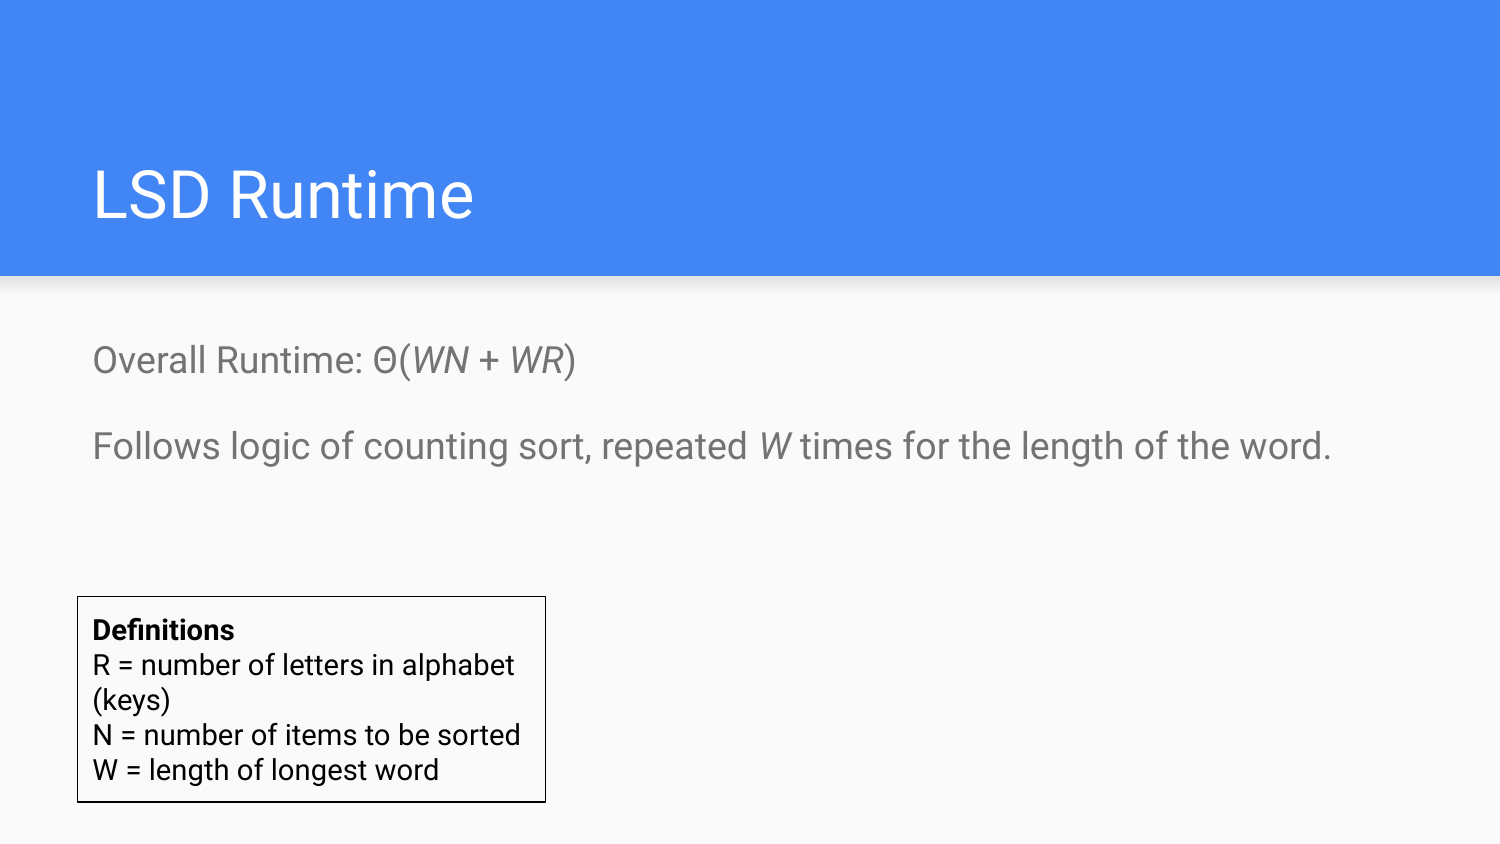

# LSD Runtime
Overall Runtime: Θ(WN + WR)
Follows logic of counting sort, repeated W times for the length of the word.

Definitions
R = number of letters in alphabet (keys)
N = number of items to be sorted
W = length of longest word